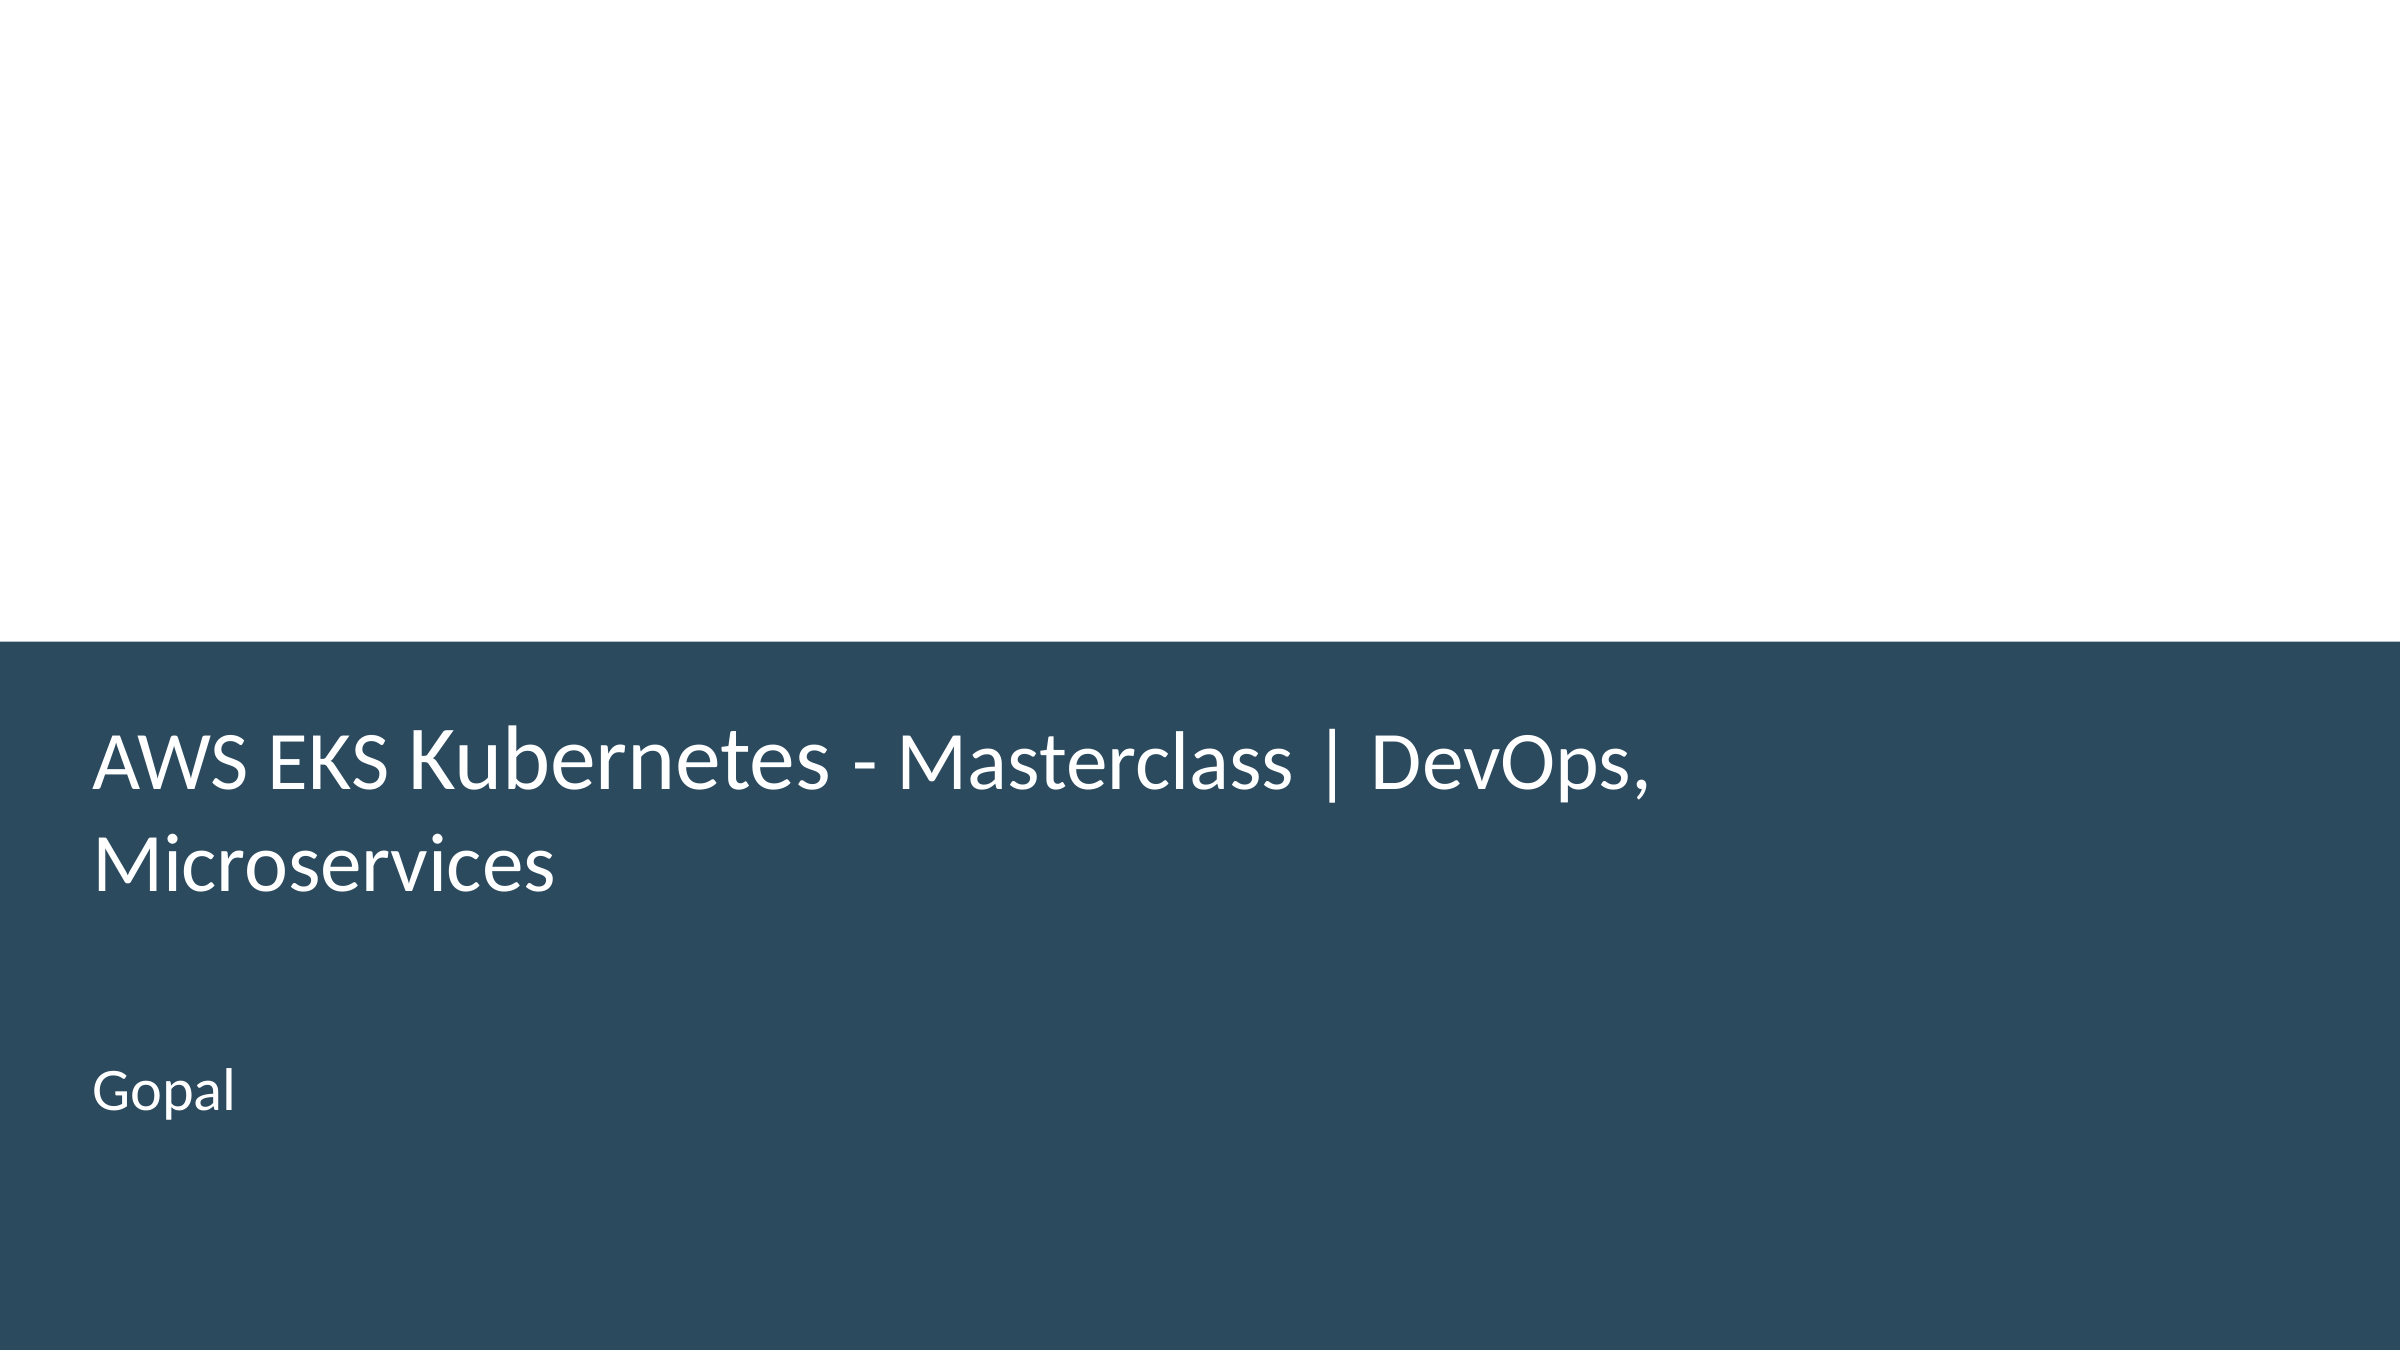

AWS EKS Kubernetes - Masterclass | DevOps, Microservices

Gopal
Gopal